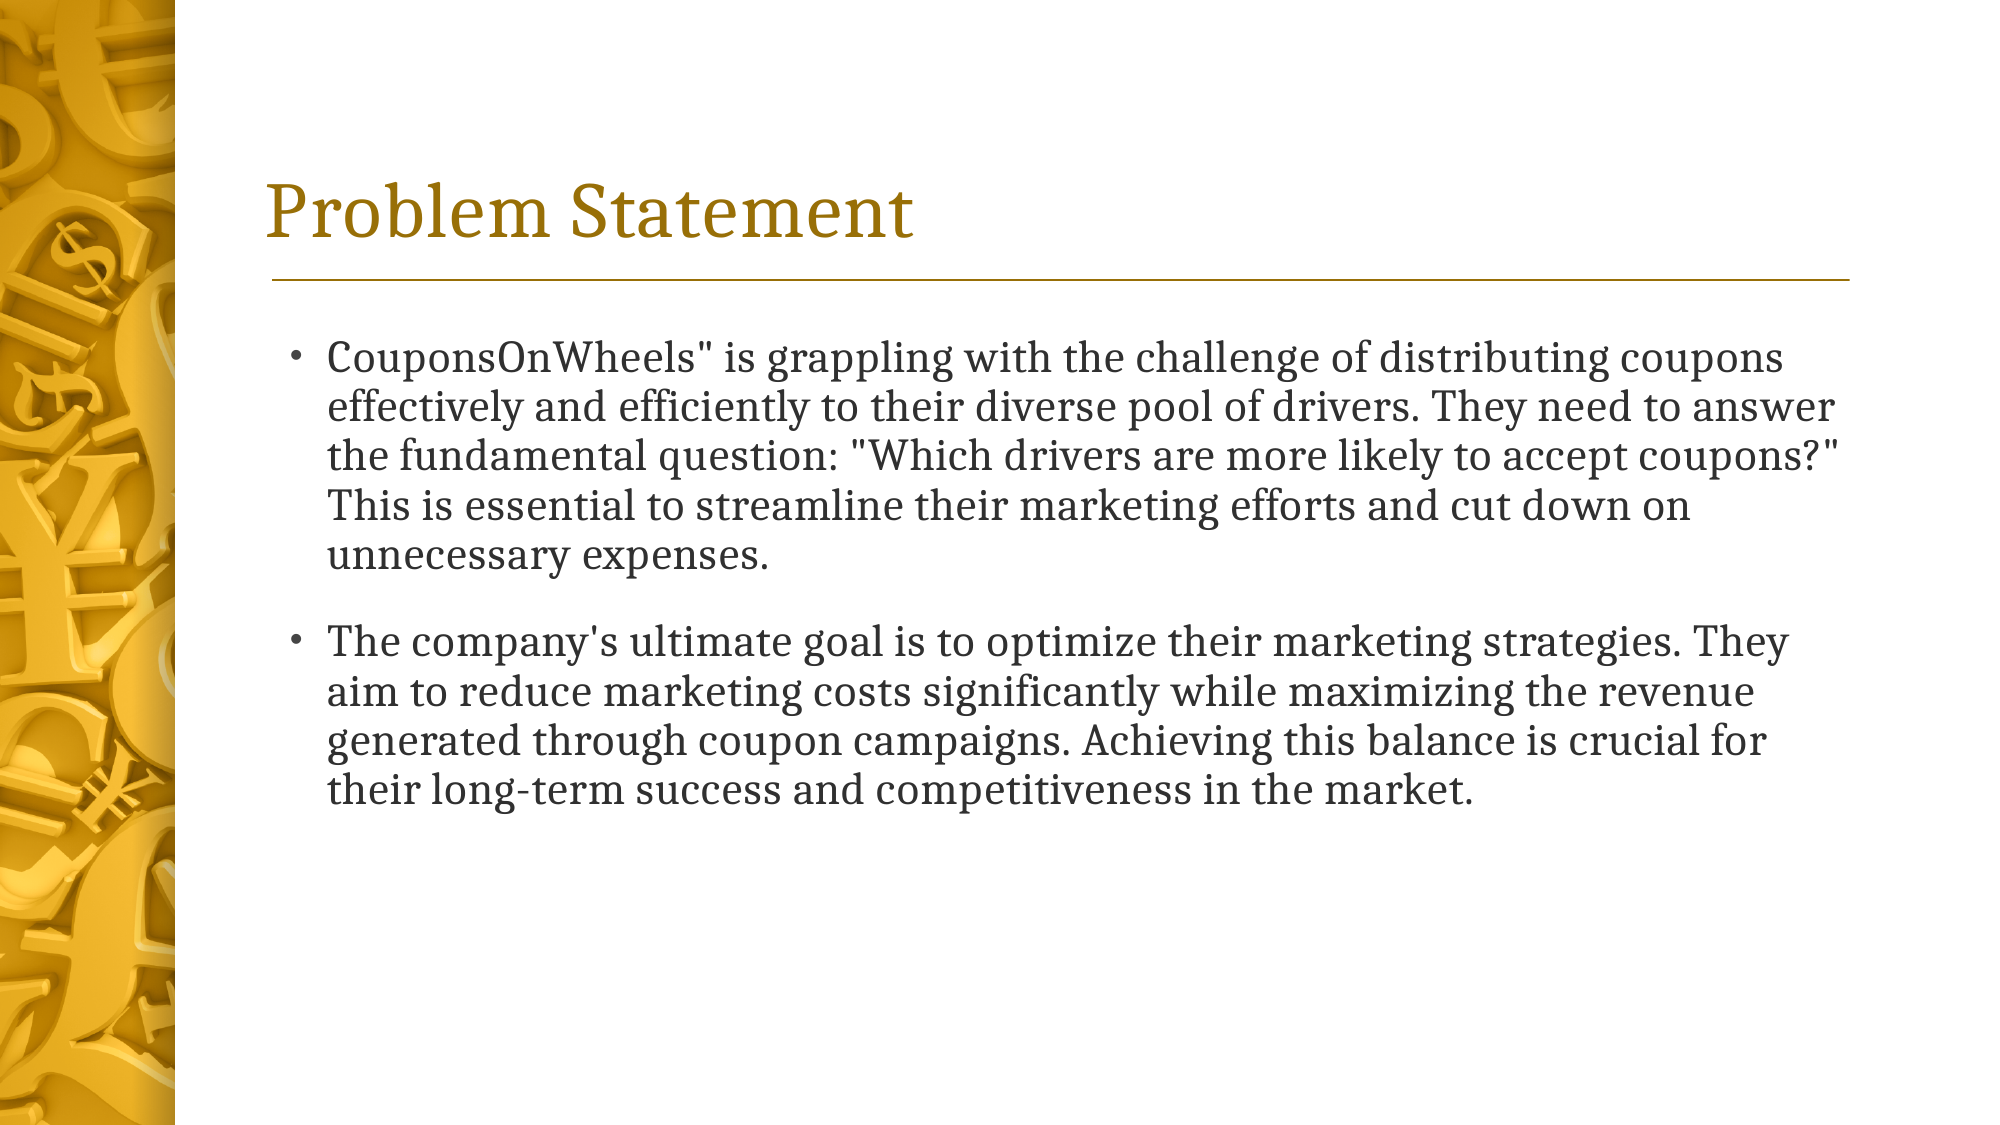

# Problem Statement
CouponsOnWheels" is grappling with the challenge of distributing coupons effectively and efficiently to their diverse pool of drivers. They need to answer the fundamental question: "Which drivers are more likely to accept coupons?" This is essential to streamline their marketing efforts and cut down on unnecessary expenses.
The company's ultimate goal is to optimize their marketing strategies. They aim to reduce marketing costs significantly while maximizing the revenue generated through coupon campaigns. Achieving this balance is crucial for their long-term success and competitiveness in the market.